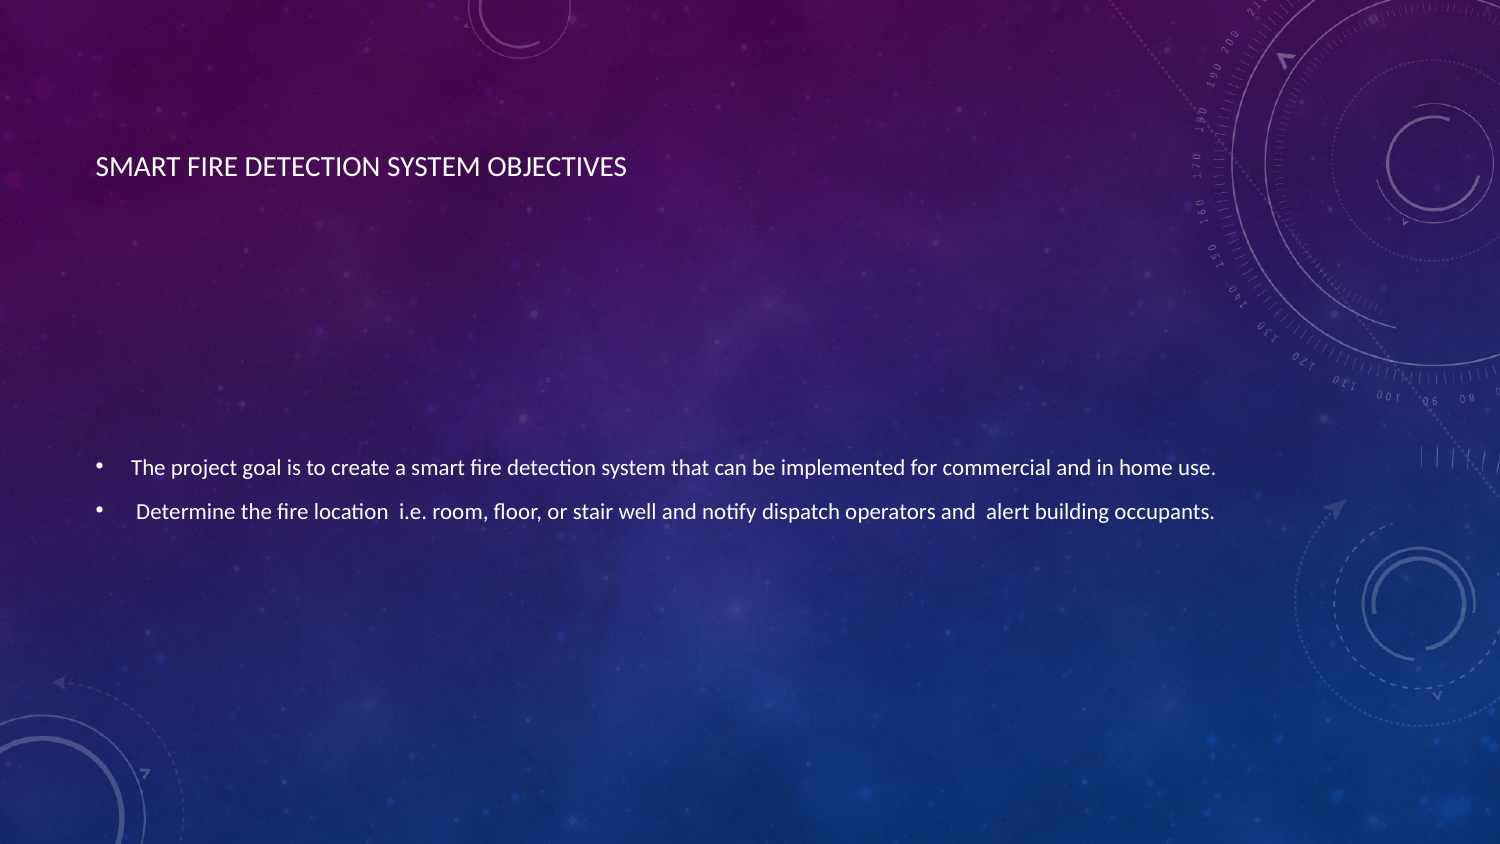

# SMART FIRE DETECTION SYSTEM OBJECTIVES
The project goal is to create a smart fire detection system that can be implemented for commercial and in home use.
 Determine the fire location  i.e. room, floor, or stair well and notify dispatch operators and  alert building occupants.